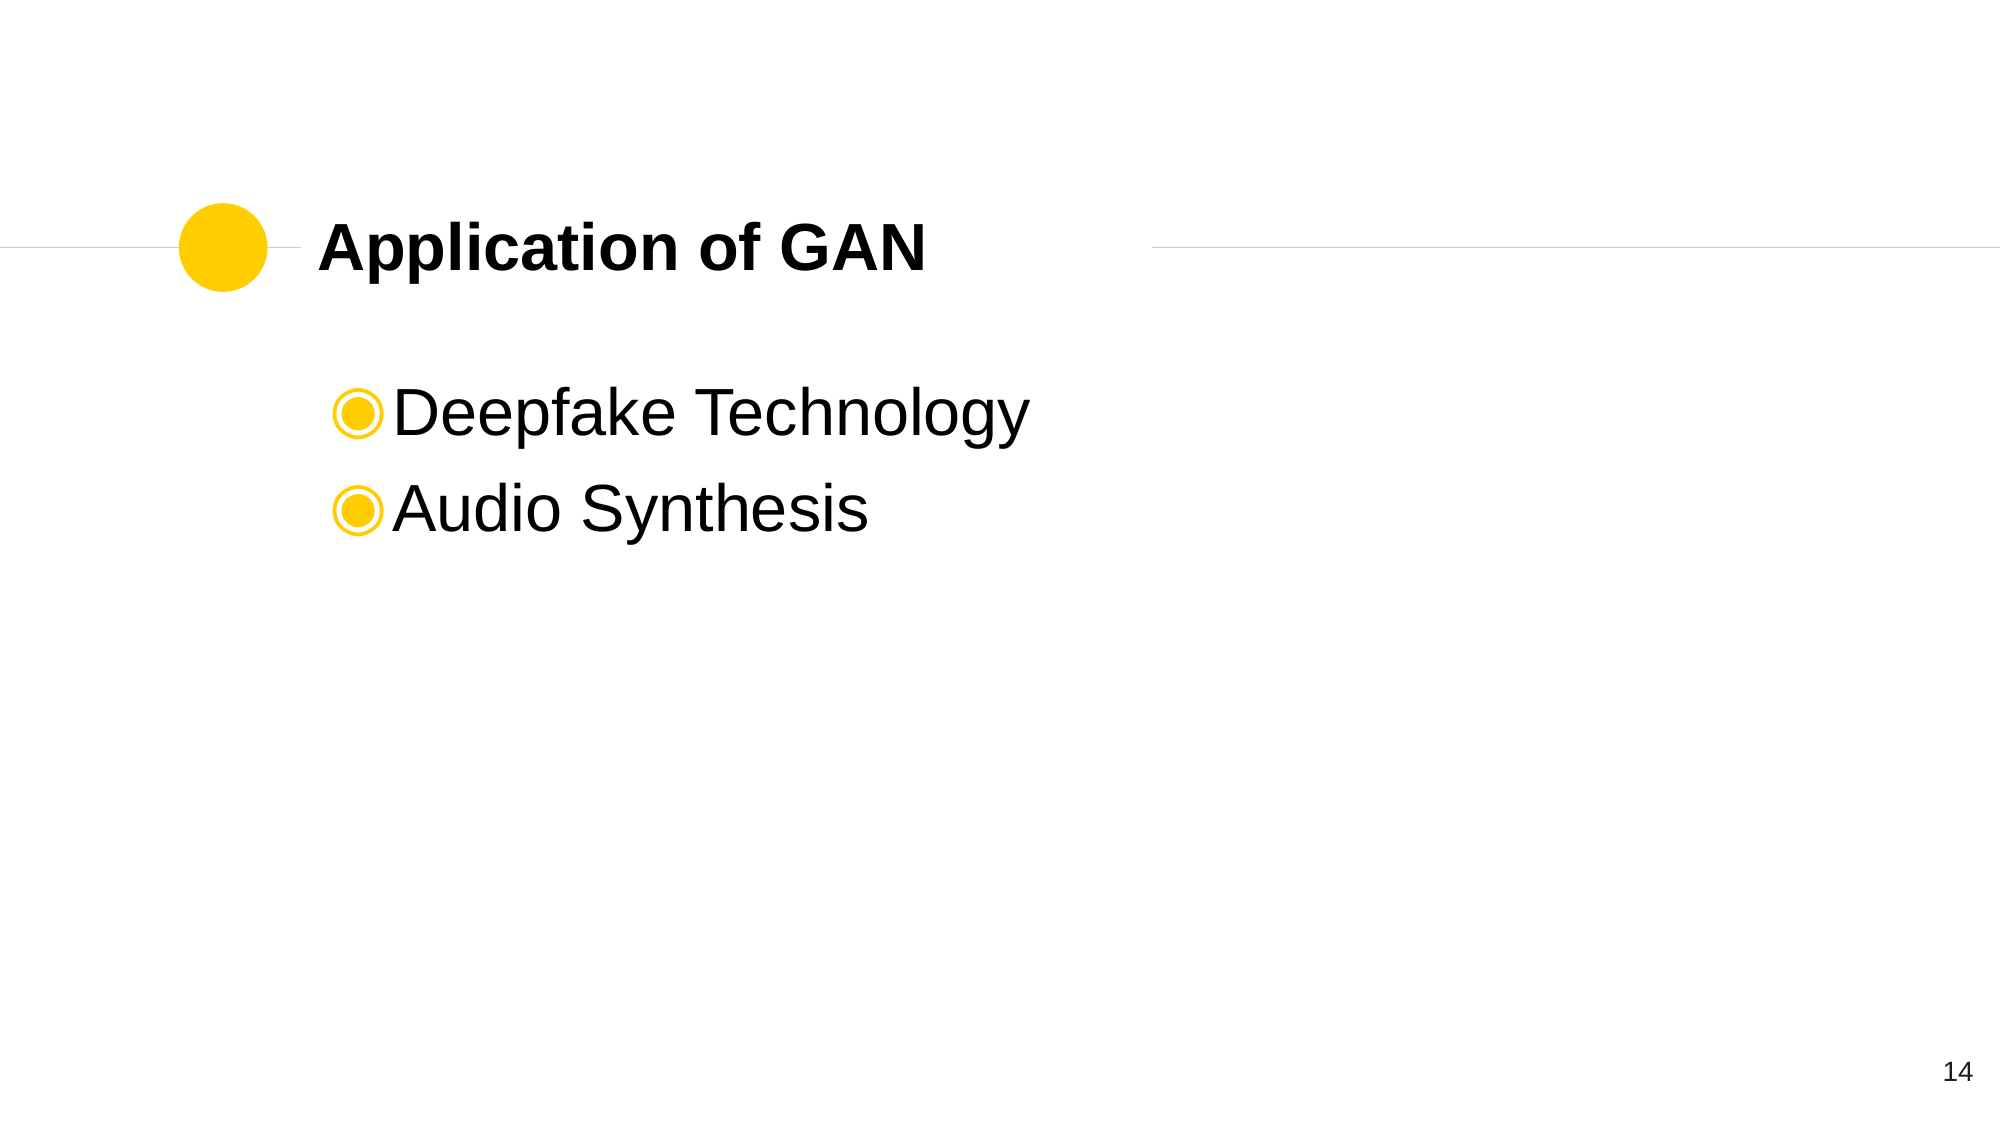

# Application of GAN
Deepfake Technology
Audio Synthesis
14